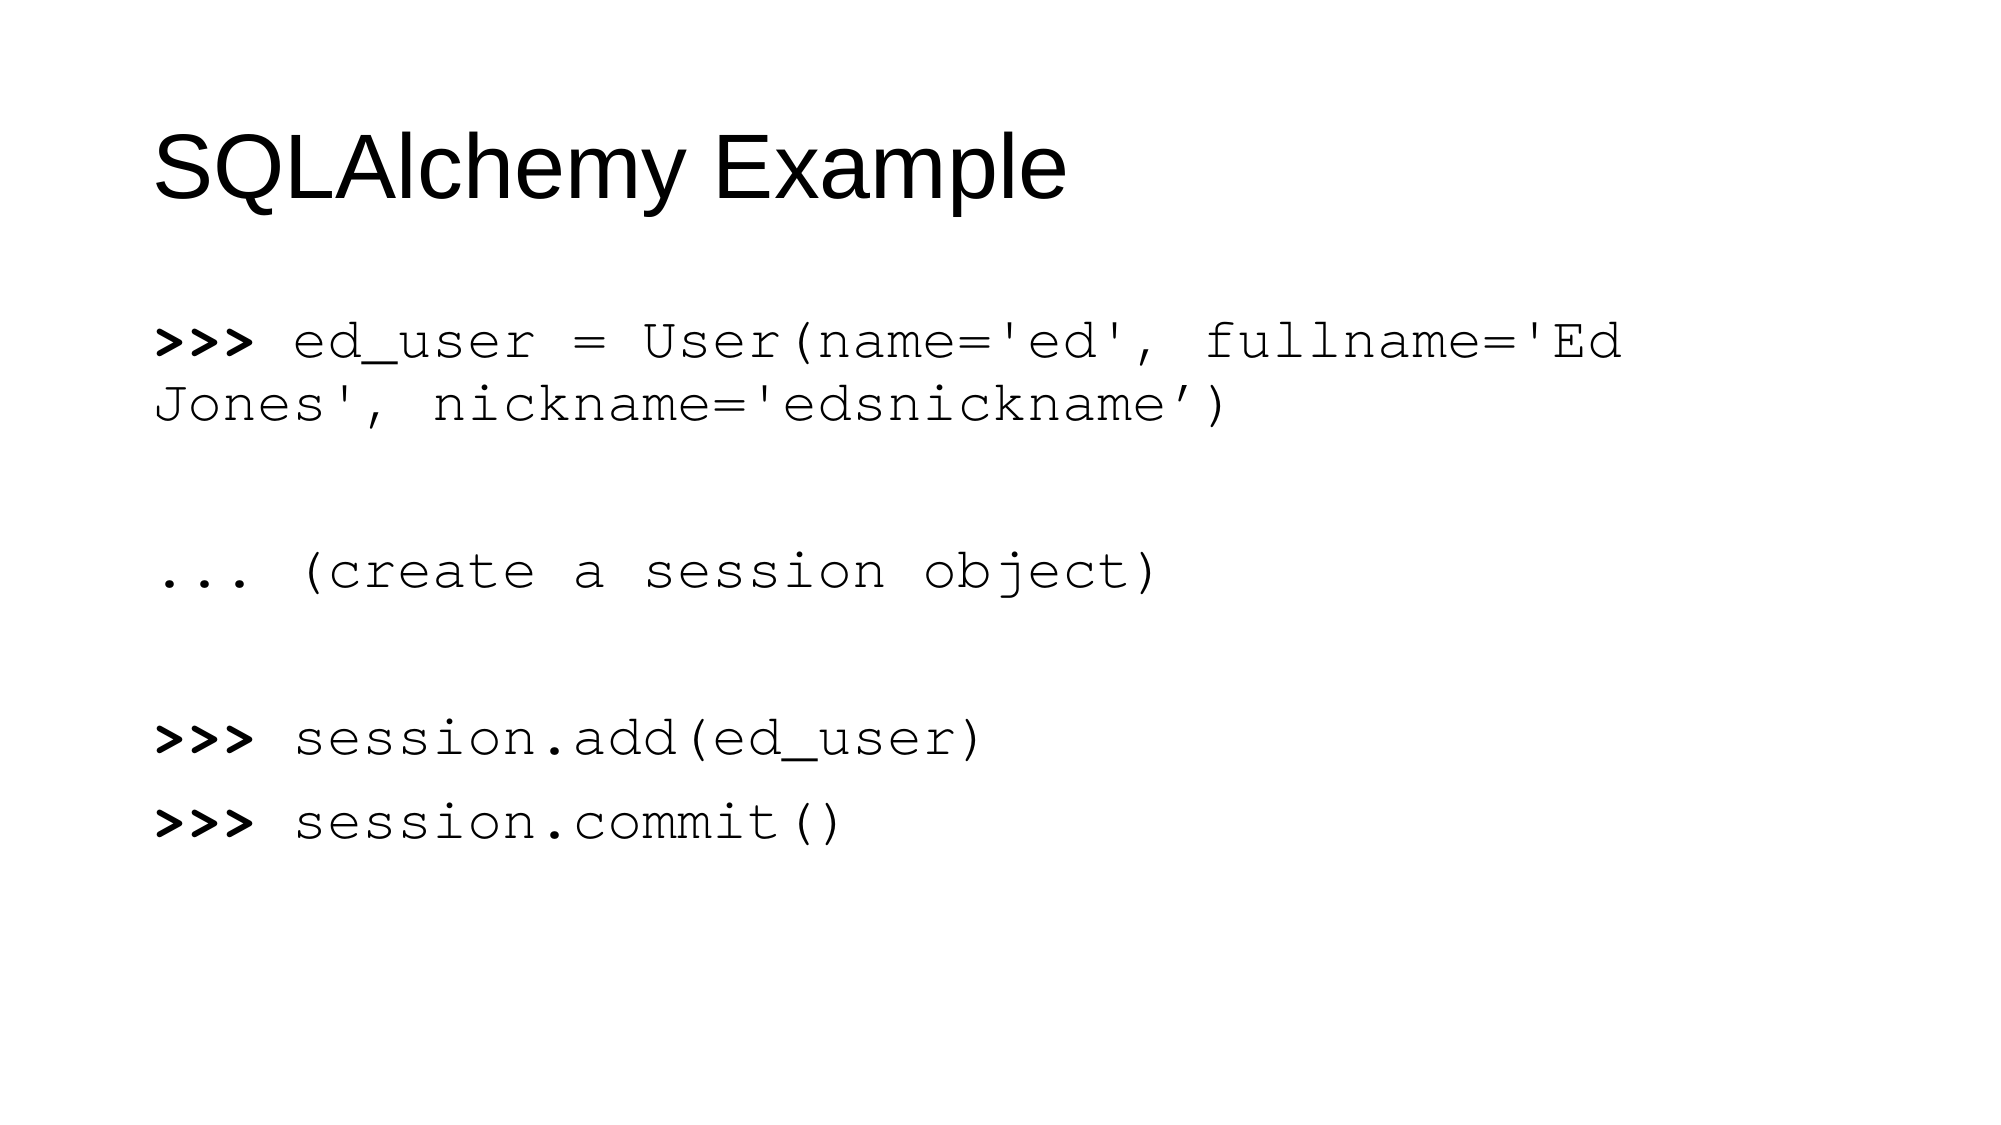

# SQLAlchemy Example
>>> ed_user = User(name='ed', fullname='Ed Jones', nickname='edsnickname’)

... (create a session object)

>>> session.add(ed_user)
>>> session.commit()